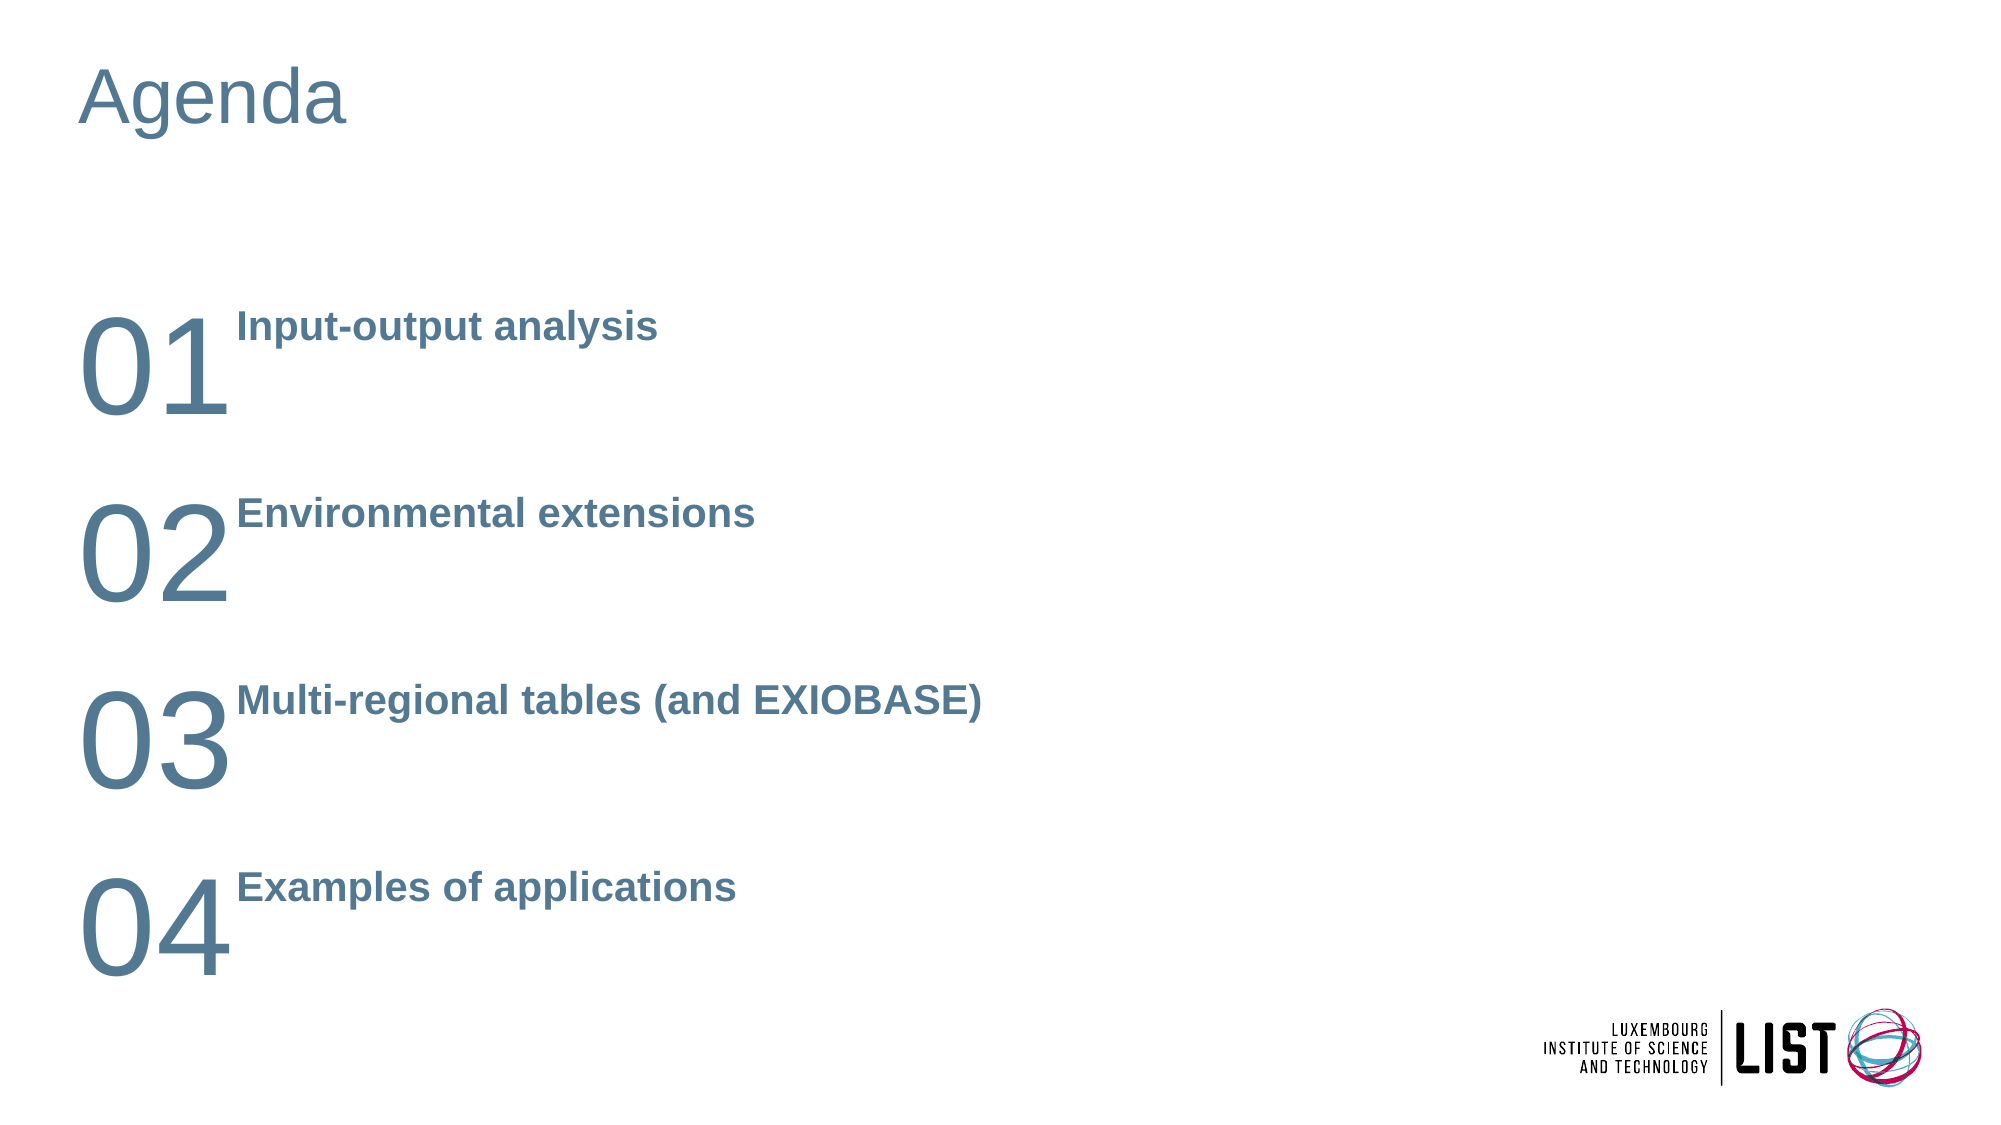

# Agenda

01
Input-output analysis
02
Environmental extensions
03
Multi-regional tables (and EXIOBASE)
04
Examples of applications